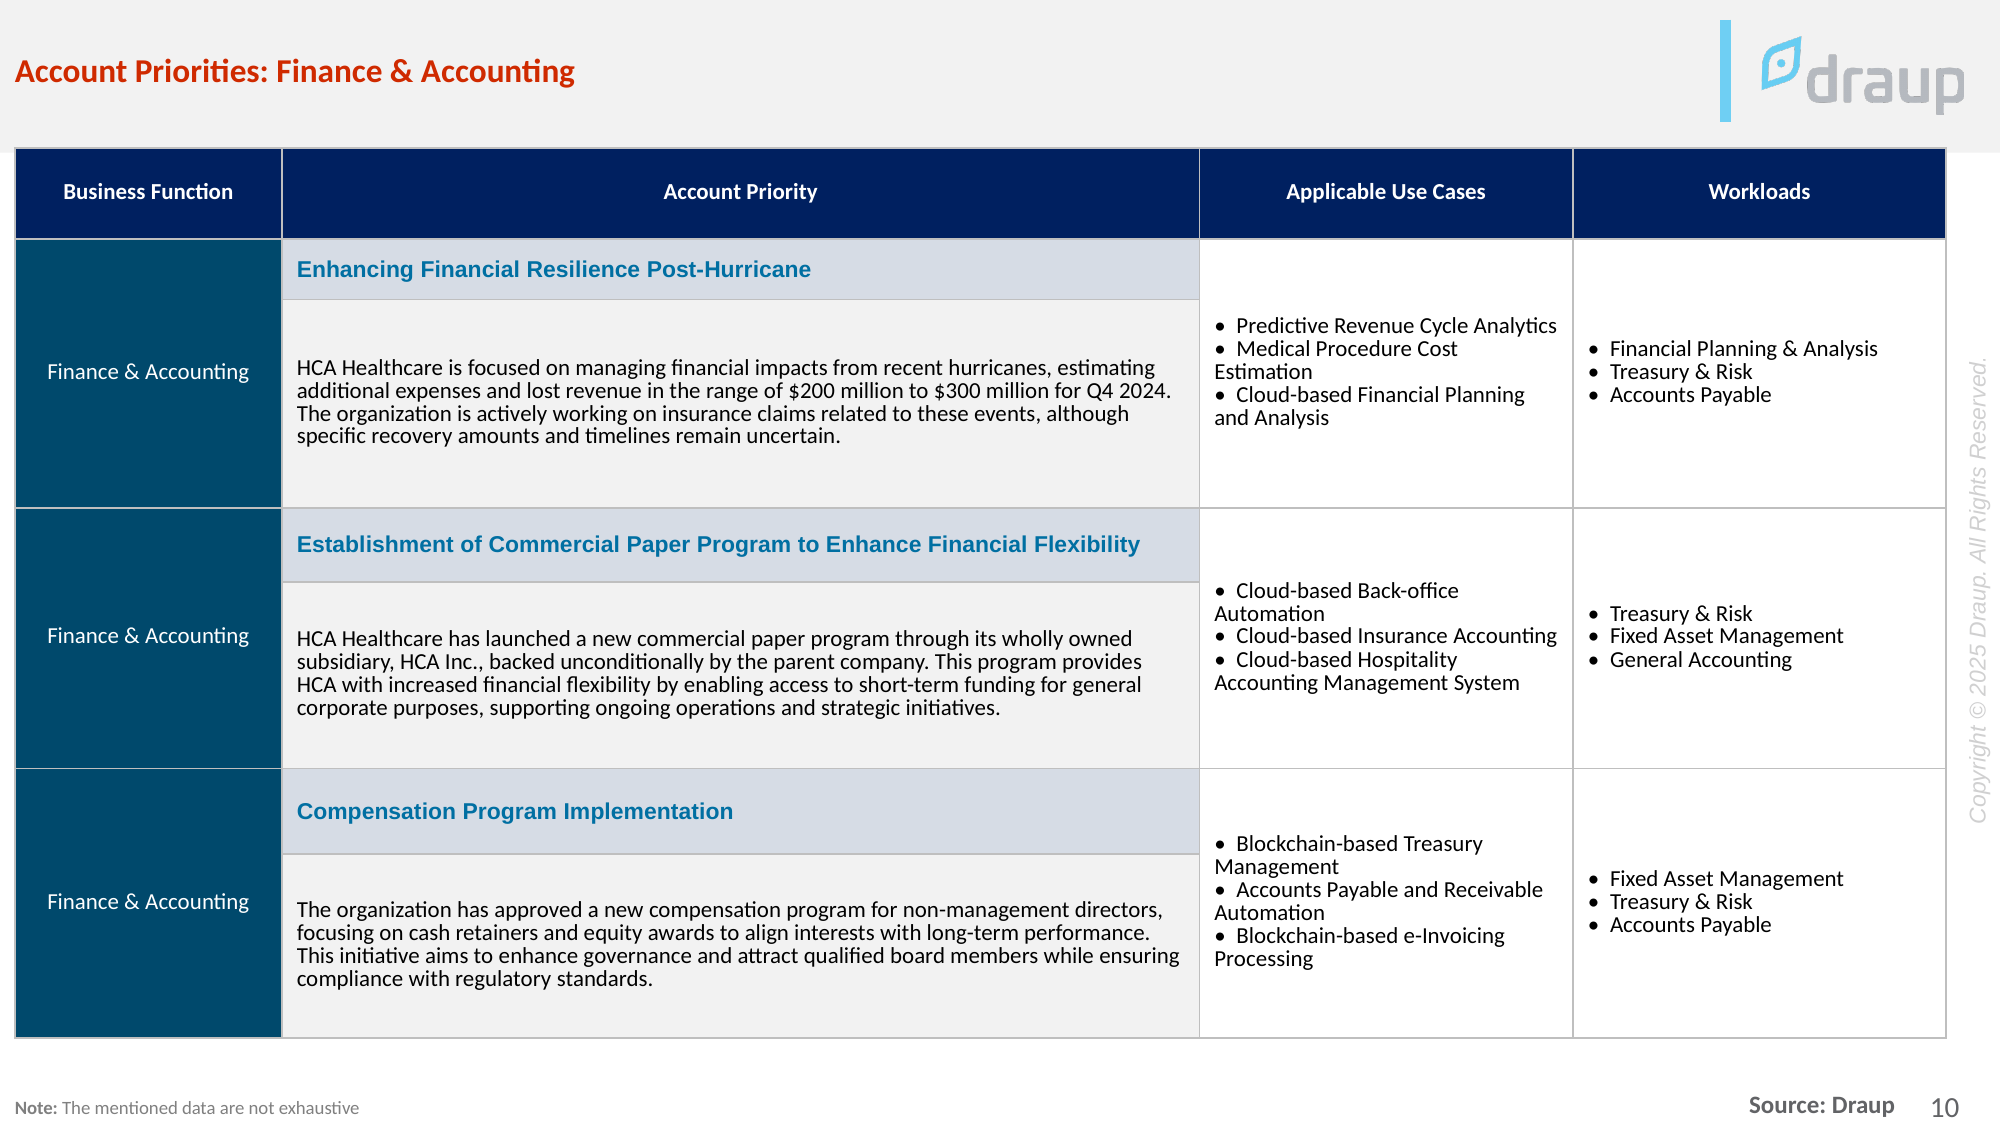

Account Priorities: Finance & Accounting
| Business Function | Account Priority | Applicable Use Cases | Workloads |
| --- | --- | --- | --- |
| Finance & Accounting | Enhancing Financial Resilience Post-Hurricane | • Predictive Revenue Cycle Analytics • Medical Procedure Cost Estimation • Cloud-based Financial Planning and Analysis | • Financial Planning & Analysis • Treasury & Risk • Accounts Payable |
|  | HCA Healthcare is focused on managing financial impacts from recent hurricanes, estimating additional expenses and lost revenue in the range of $200 million to $300 million for Q4 2024. The organization is actively working on insurance claims related to these events, although specific recovery amounts and timelines remain uncertain. |  |  |
| Finance & Accounting | Establishment of Commercial Paper Program to Enhance Financial Flexibility | • Cloud-based Back-office Automation • Cloud-based Insurance Accounting • Cloud-based Hospitality Accounting Management System | • Treasury & Risk • Fixed Asset Management • General Accounting |
|  | HCA Healthcare has launched a new commercial paper program through its wholly owned subsidiary, HCA Inc., backed unconditionally by the parent company. This program provides HCA with increased financial flexibility by enabling access to short-term funding for general corporate purposes, supporting ongoing operations and strategic initiatives. |  |  |
| Finance & Accounting | Compensation Program Implementation | • Blockchain-based Treasury Management • Accounts Payable and Receivable Automation • Blockchain-based e-Invoicing Processing | • Fixed Asset Management • Treasury & Risk • Accounts Payable |
|  | The organization has approved a new compensation program for non-management directors, focusing on cash retainers and equity awards to align interests with long-term performance. This initiative aims to enhance governance and attract qualified board members while ensuring compliance with regulatory standards. |  |  |
Note: The mentioned data are not exhaustive